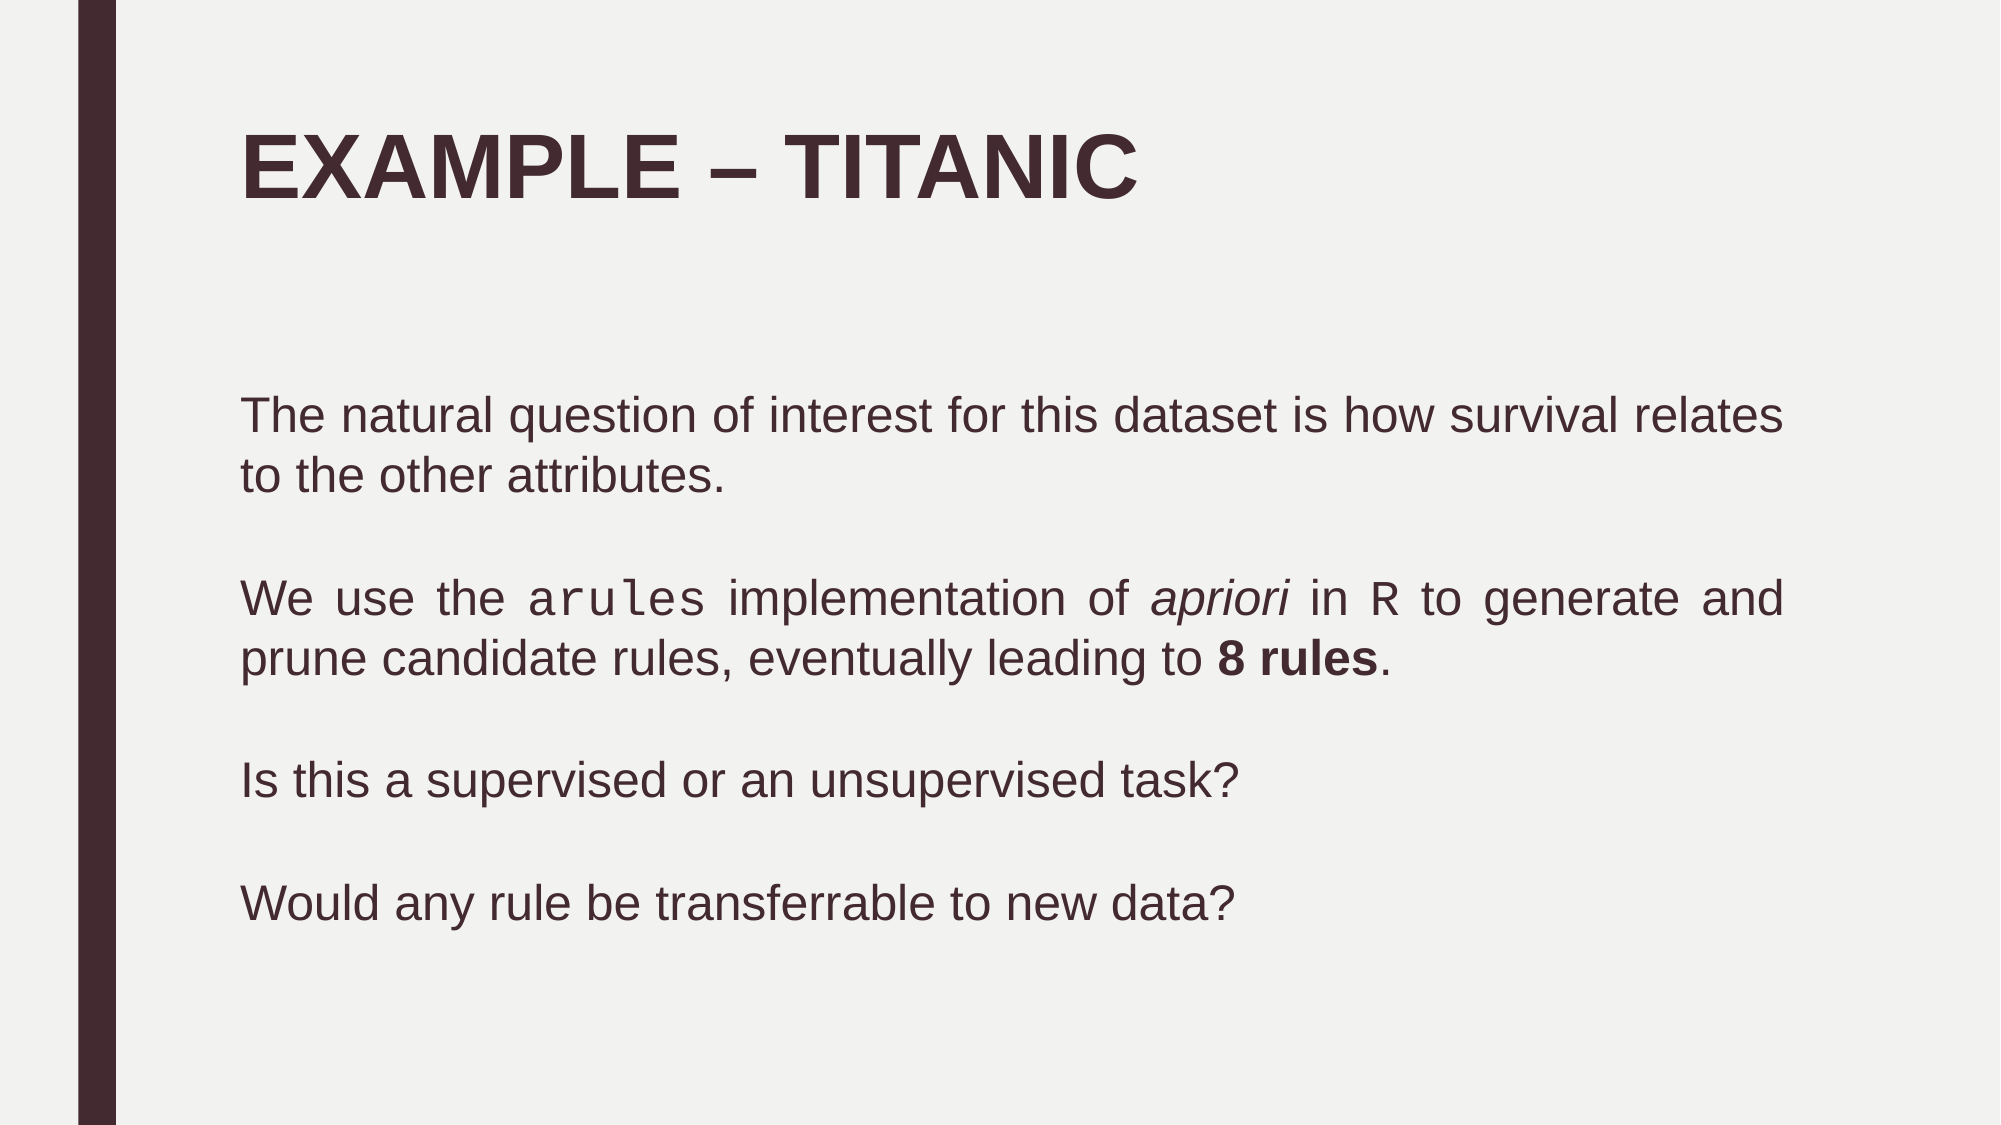

# EXAMPLE – TITANIC
The natural question of interest for this dataset is how survival relates to the other attributes.

We use the arules implementation of apriori in R to generate and prune candidate rules, eventually leading to 8 rules.

Is this a supervised or an unsupervised task?

Would any rule be transferrable to new data?